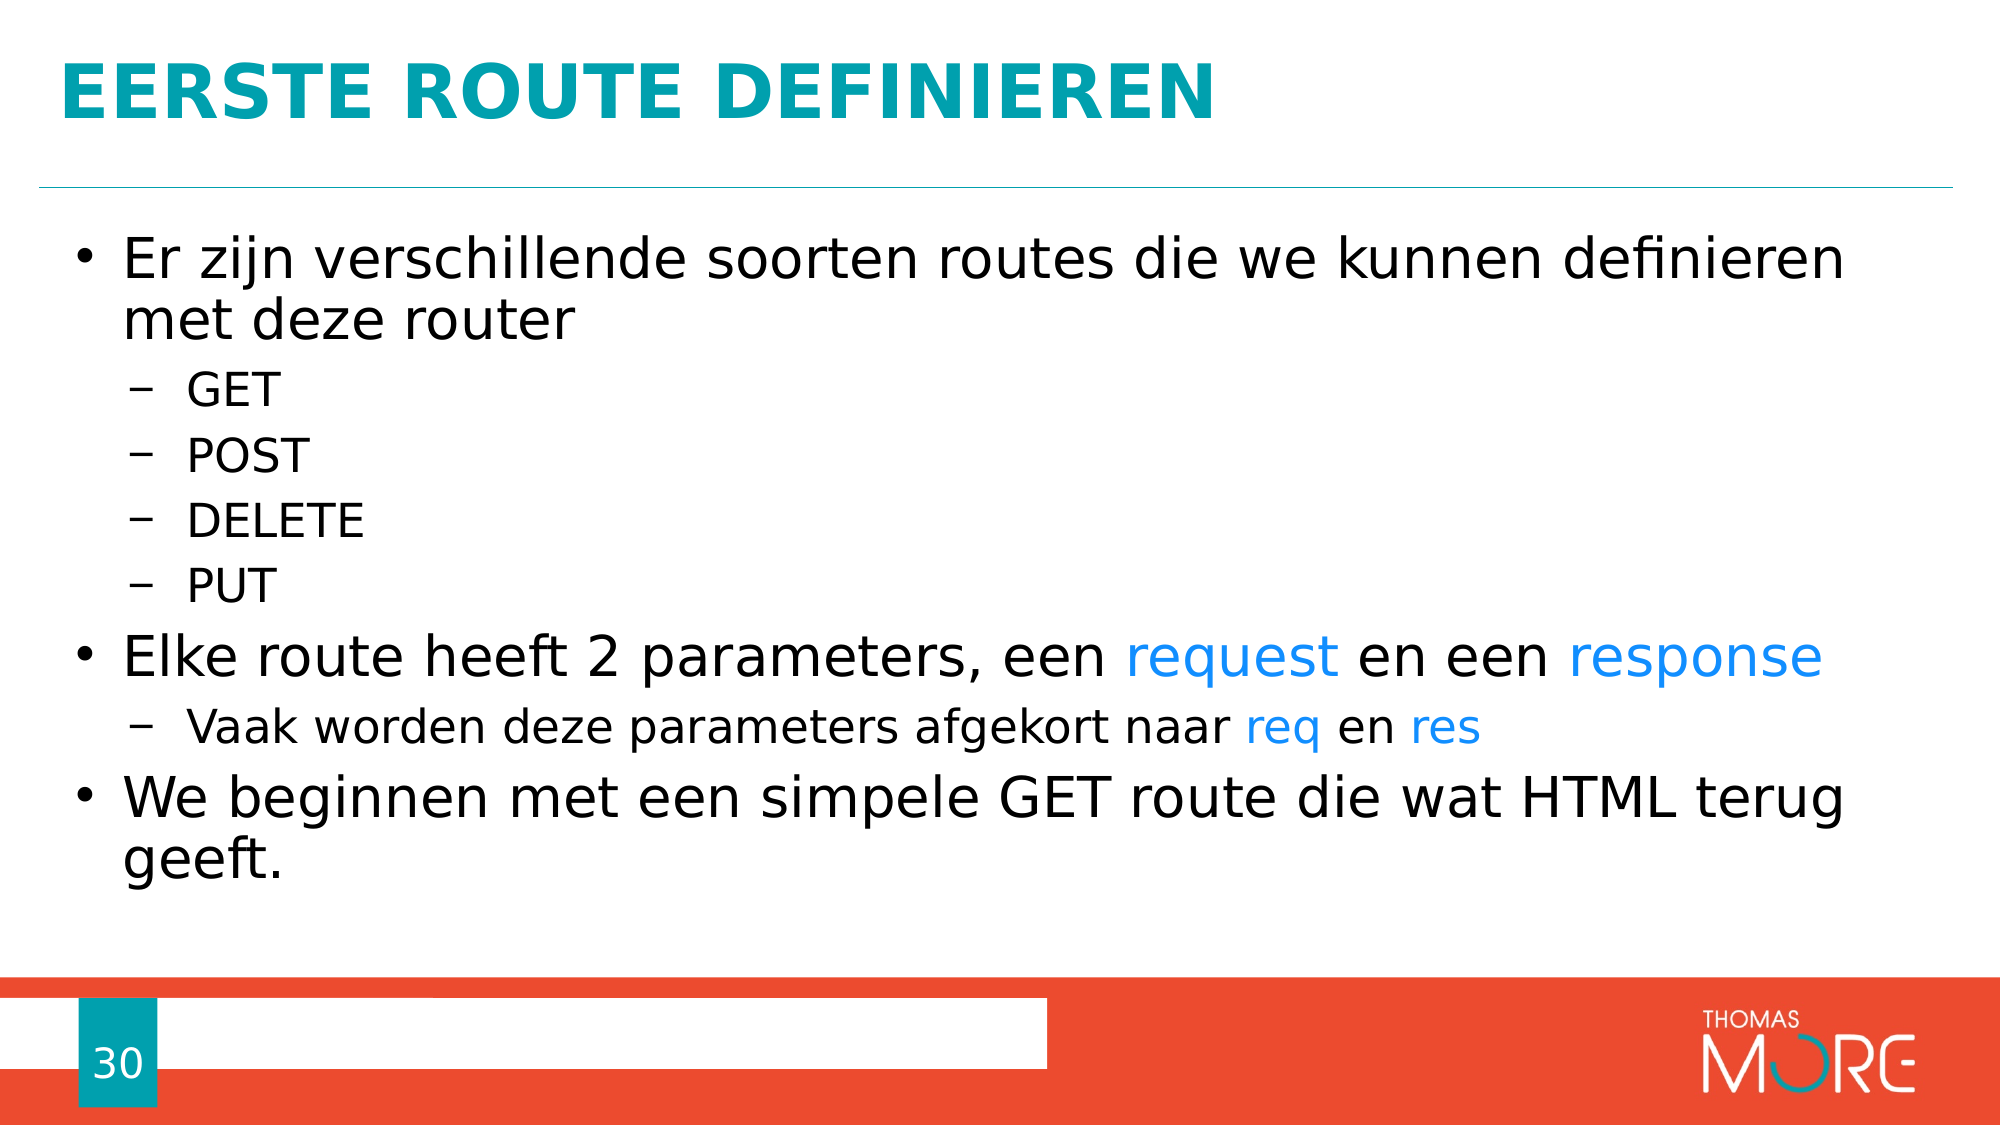

# Eerste route definieren
Er zijn verschillende soorten routes die we kunnen definieren met deze router
GET
POST
DELETE
PUT
Elke route heeft 2 parameters, een request en een response
Vaak worden deze parameters afgekort naar req en res
We beginnen met een simpele GET route die wat HTML terug geeft.

30